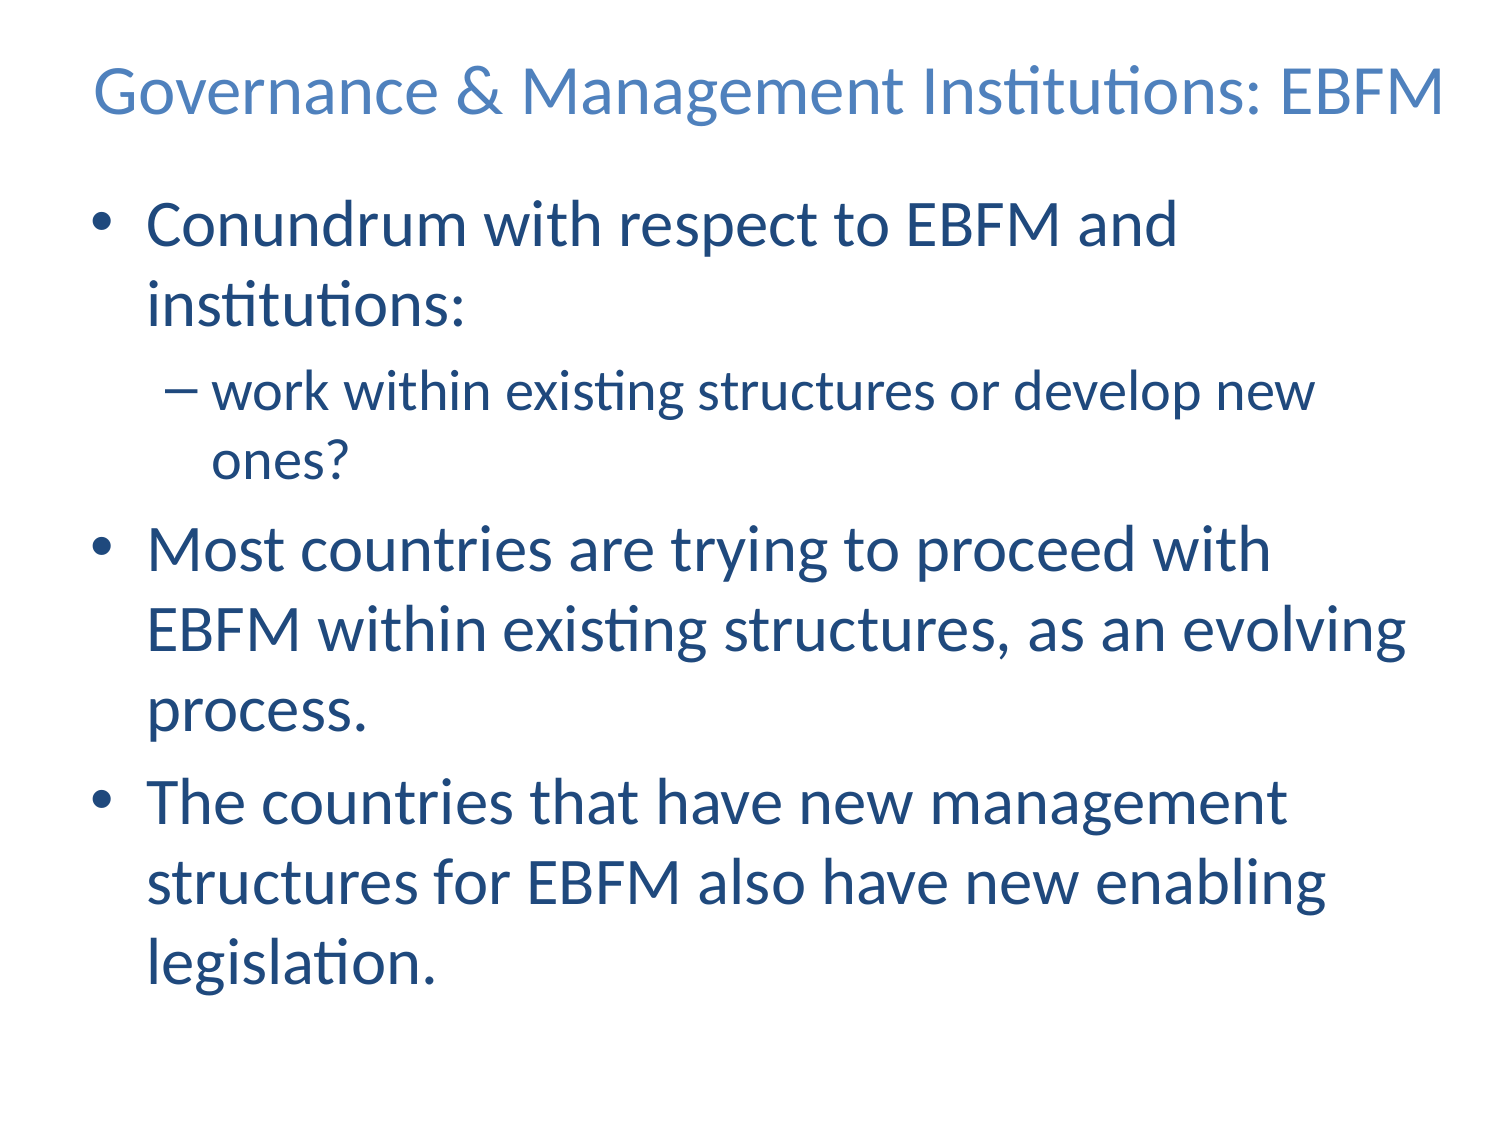

# Governance & Management Institutions: EBFM
Conundrum with respect to EBFM and institutions:
work within existing structures or develop new ones?
Most countries are trying to proceed with EBFM within existing structures, as an evolving process.
The countries that have new management structures for EBFM also have new enabling legislation.